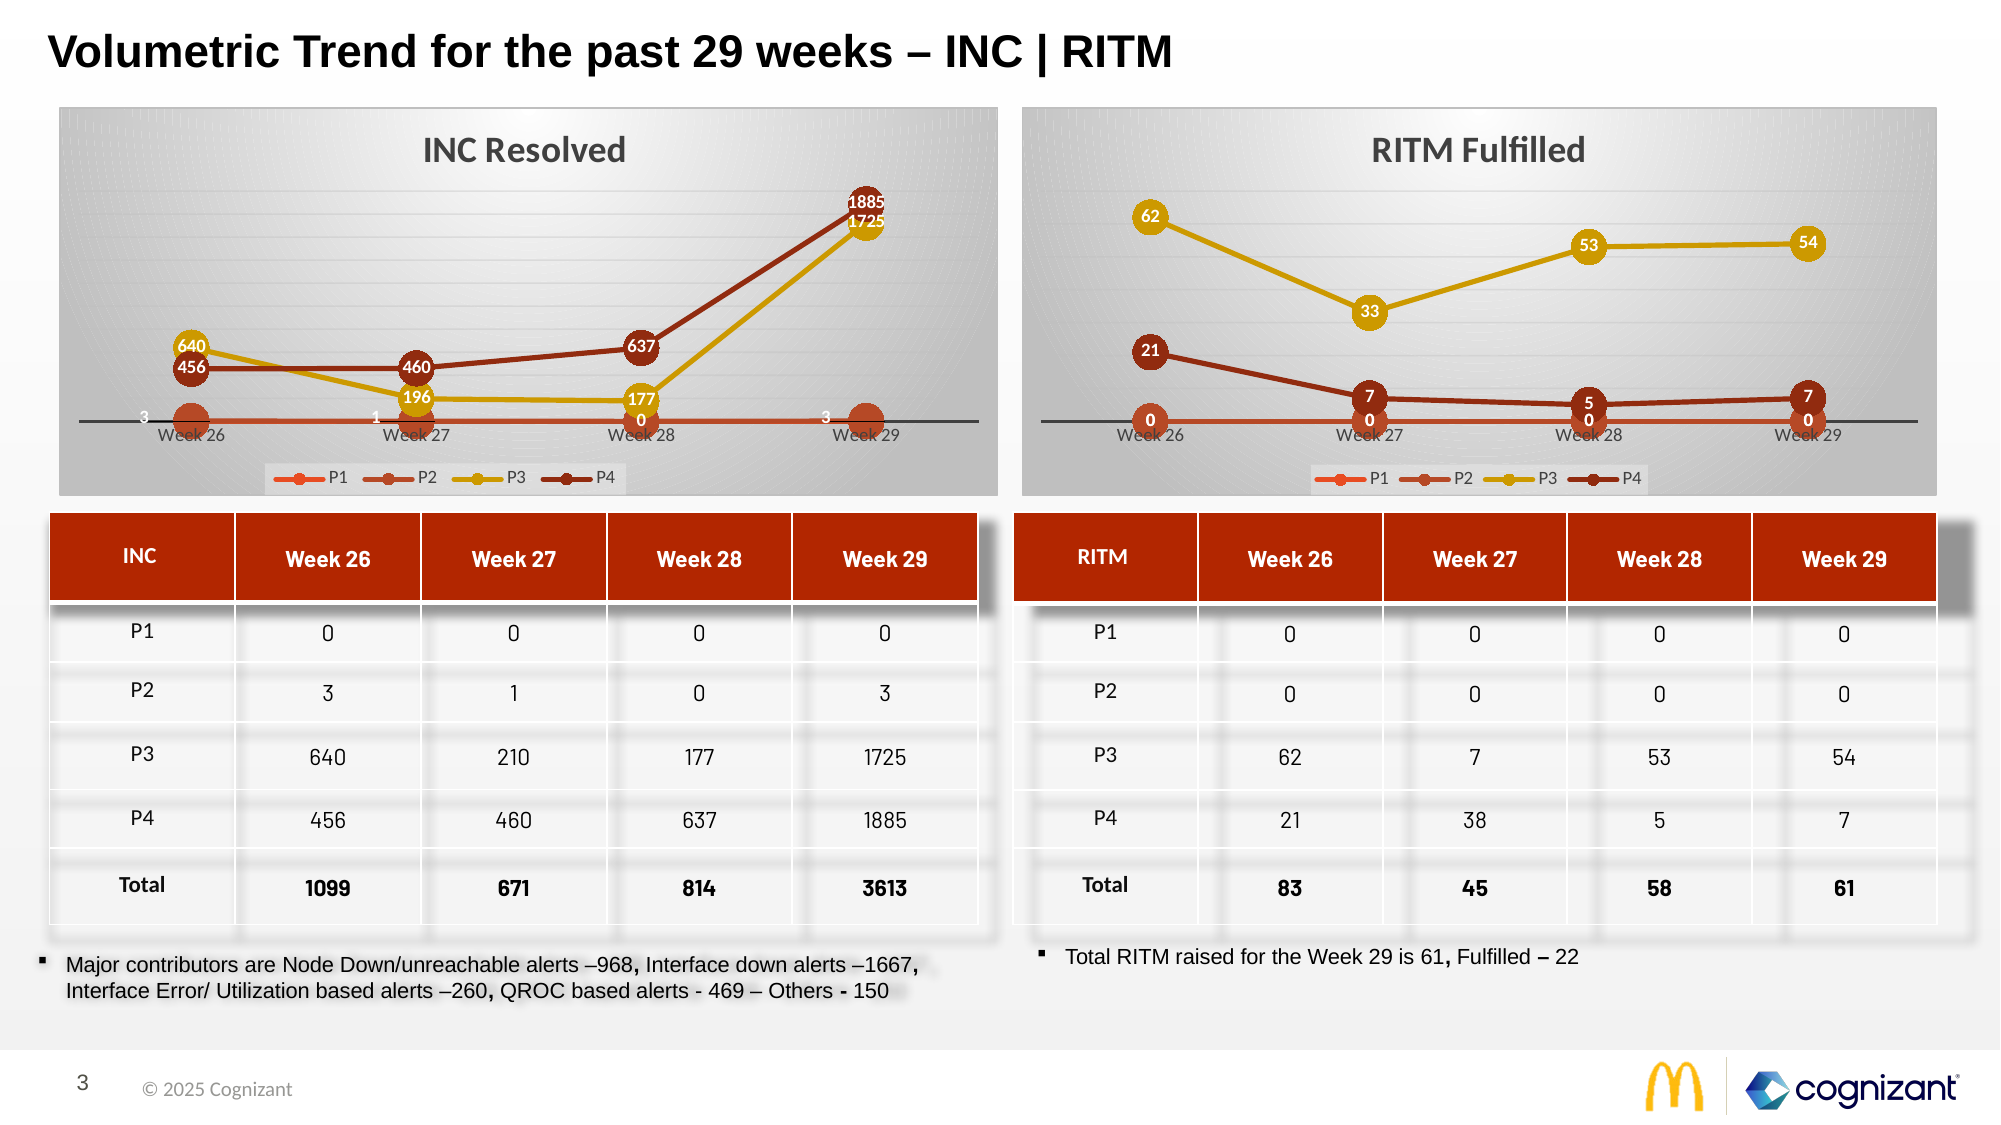

# Volumetric Trend for the past 29 weeks – INC | RITM

### Chart: RITM Fulfilled

| Category | P1 | P2 | P3 | P4 |
|---|---|---|---|---|
| Week 26 | 0.0 | 0.0 | 62.0 | 21.0 |
| Week 27 | 0.0 | 0.0 | 33.0 | 7.0 |
| Week 28 | 0.0 | 0.0 | 53.0 | 5.0 |
| Week 29 | 0.0 | 0.0 | 54.0 | 7.0 |

### Chart: INC Resolved

| Category | P1 | P2 | P3 | P4 |
|---|---|---|---|---|
| Week 26 | 0.0 | 3.0 | 640.0 | 456.0 |
| Week 27 | 0.0 | 1.0 | 196.0 | 460.0 |
| Week 28 | 0.0 | 0.0 | 177.0 | 637.0 |
| Week 29 | 0.0 | 3.0 | 1725.0 | 1885.0 |
| INC | Week 26 | Week 27 | Week 28 | Week 29 |
| --- | --- | --- | --- | --- |
| P1 | 0 | 0 | 0 | 0 |
| P2 | 3 | 1 | 0 | 3 |
| P3 | 640 | 210 | 177 | 1725 |
| P4 | 456 | 460 | 637 | 1885 |
| Total | 1099 | 671 | 814 | 3613 |
| RITM | Week 26 | Week 27 | Week 28 | Week 29 |
| --- | --- | --- | --- | --- |
| P1 | 0 | 0 | 0 | 0 |
| P2 | 0 | 0 | 0 | 0 |
| P3 | 62 | 7 | 53 | 54 |
| P4 | 21 | 38 | 5 | 7 |
| Total | 83 | 45 | 58 | 61 |
Total RITM raised for the Week 29 is 61, Fulfilled – 22
Major contributors are Node Down/unreachable alerts –968, Interface down alerts –1667, Interface Error/ Utilization based alerts –260, QROC based alerts - 469 – Others - 150
© 2025 Cognizant